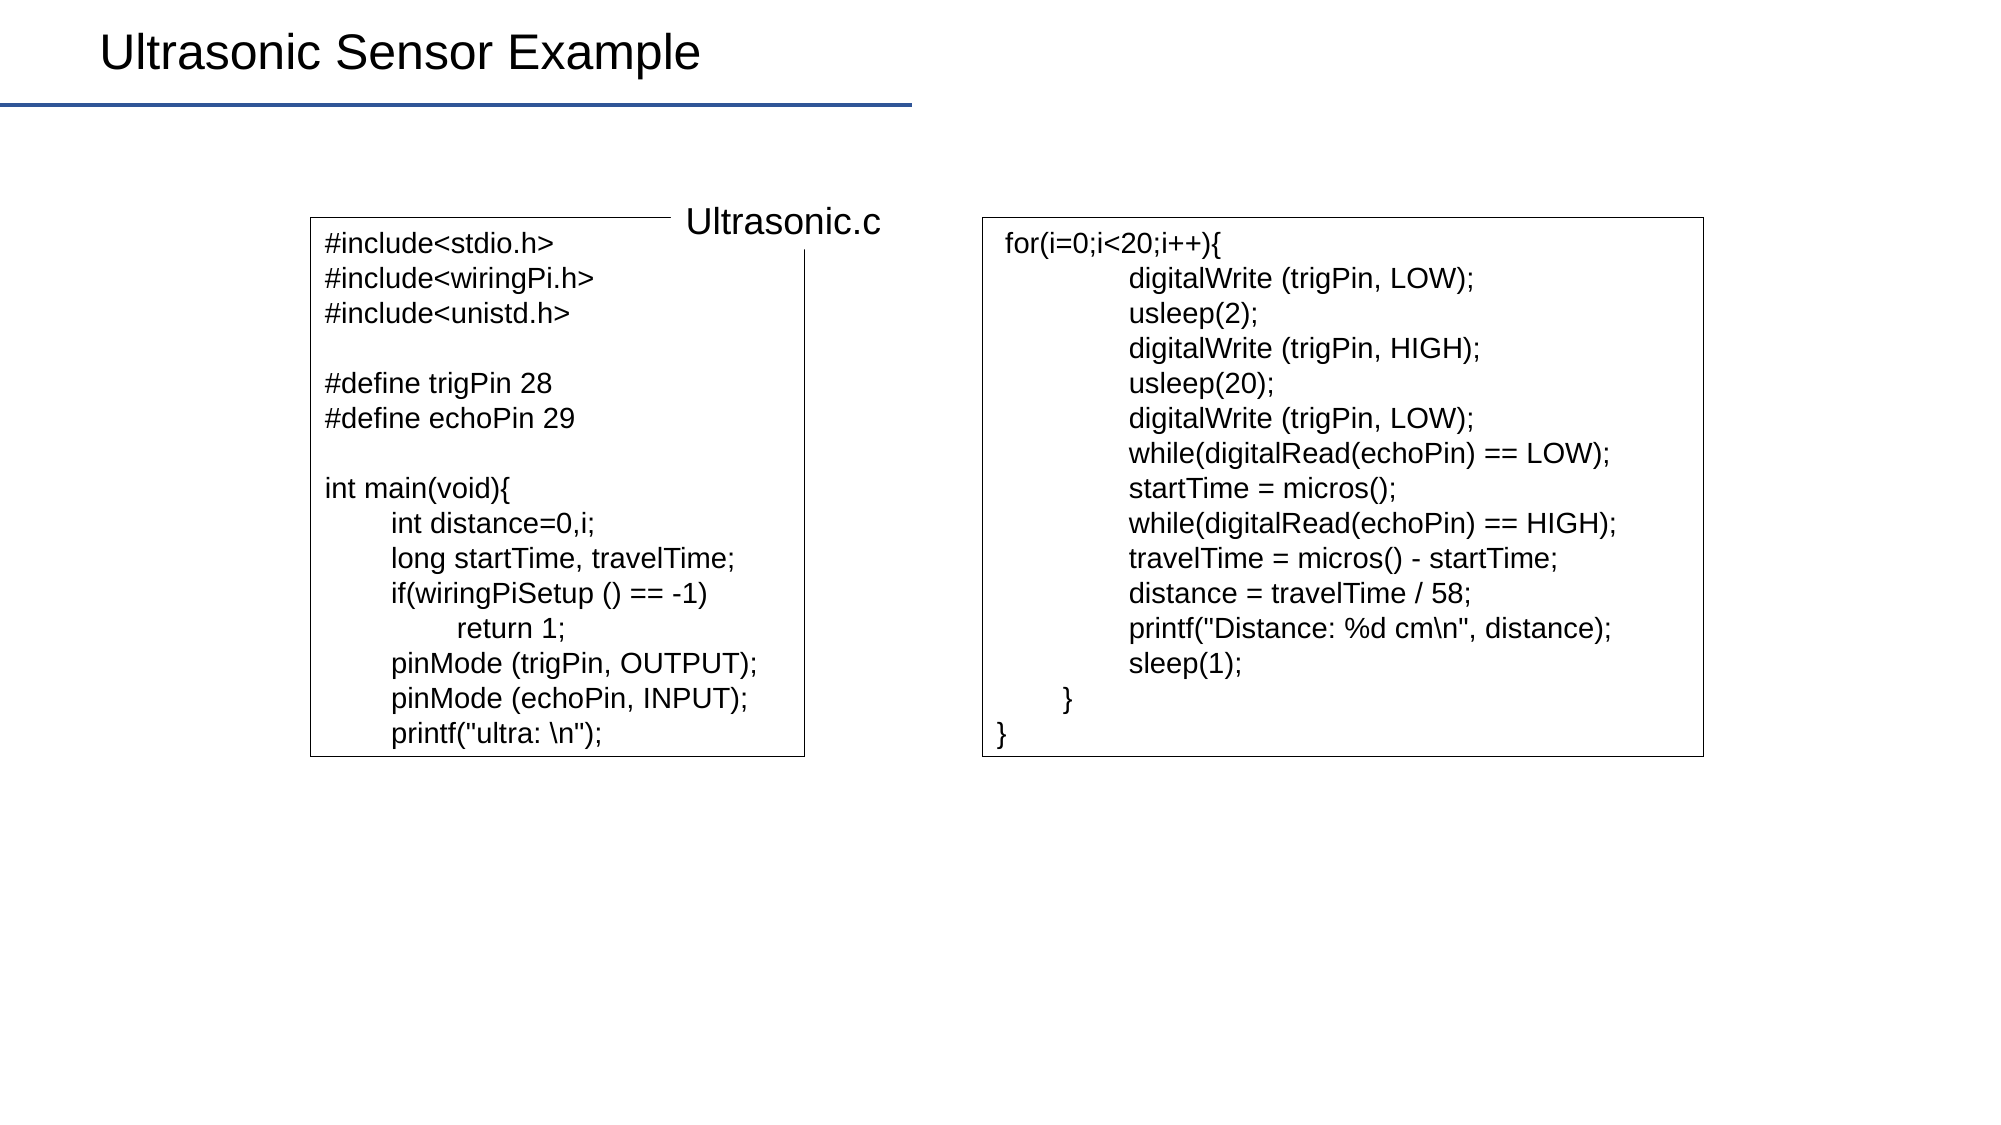

Ultrasonic Sensor Example
Ultrasonic.c
#include<stdio.h>
#include<wiringPi.h>
#include<unistd.h>

#define trigPin 28
#define echoPin 29

int main(void){
        int distance=0,i;
        long startTime, travelTime;
        if(wiringPiSetup () == -1)
                return 1;
        pinMode (trigPin, OUTPUT);
        pinMode (echoPin, INPUT);
        printf("ultra: \n");
 for(i=0;i<20;i++){
                digitalWrite (trigPin, LOW);
                usleep(2);
                digitalWrite (trigPin, HIGH);
                usleep(20);
                digitalWrite (trigPin, LOW);
                while(digitalRead(echoPin) == LOW);
                startTime = micros();
                while(digitalRead(echoPin) == HIGH);
                travelTime = micros() - startTime;
                distance = travelTime / 58;
                printf("Distance: %d cm\n", distance);
                sleep(1);
        }
}